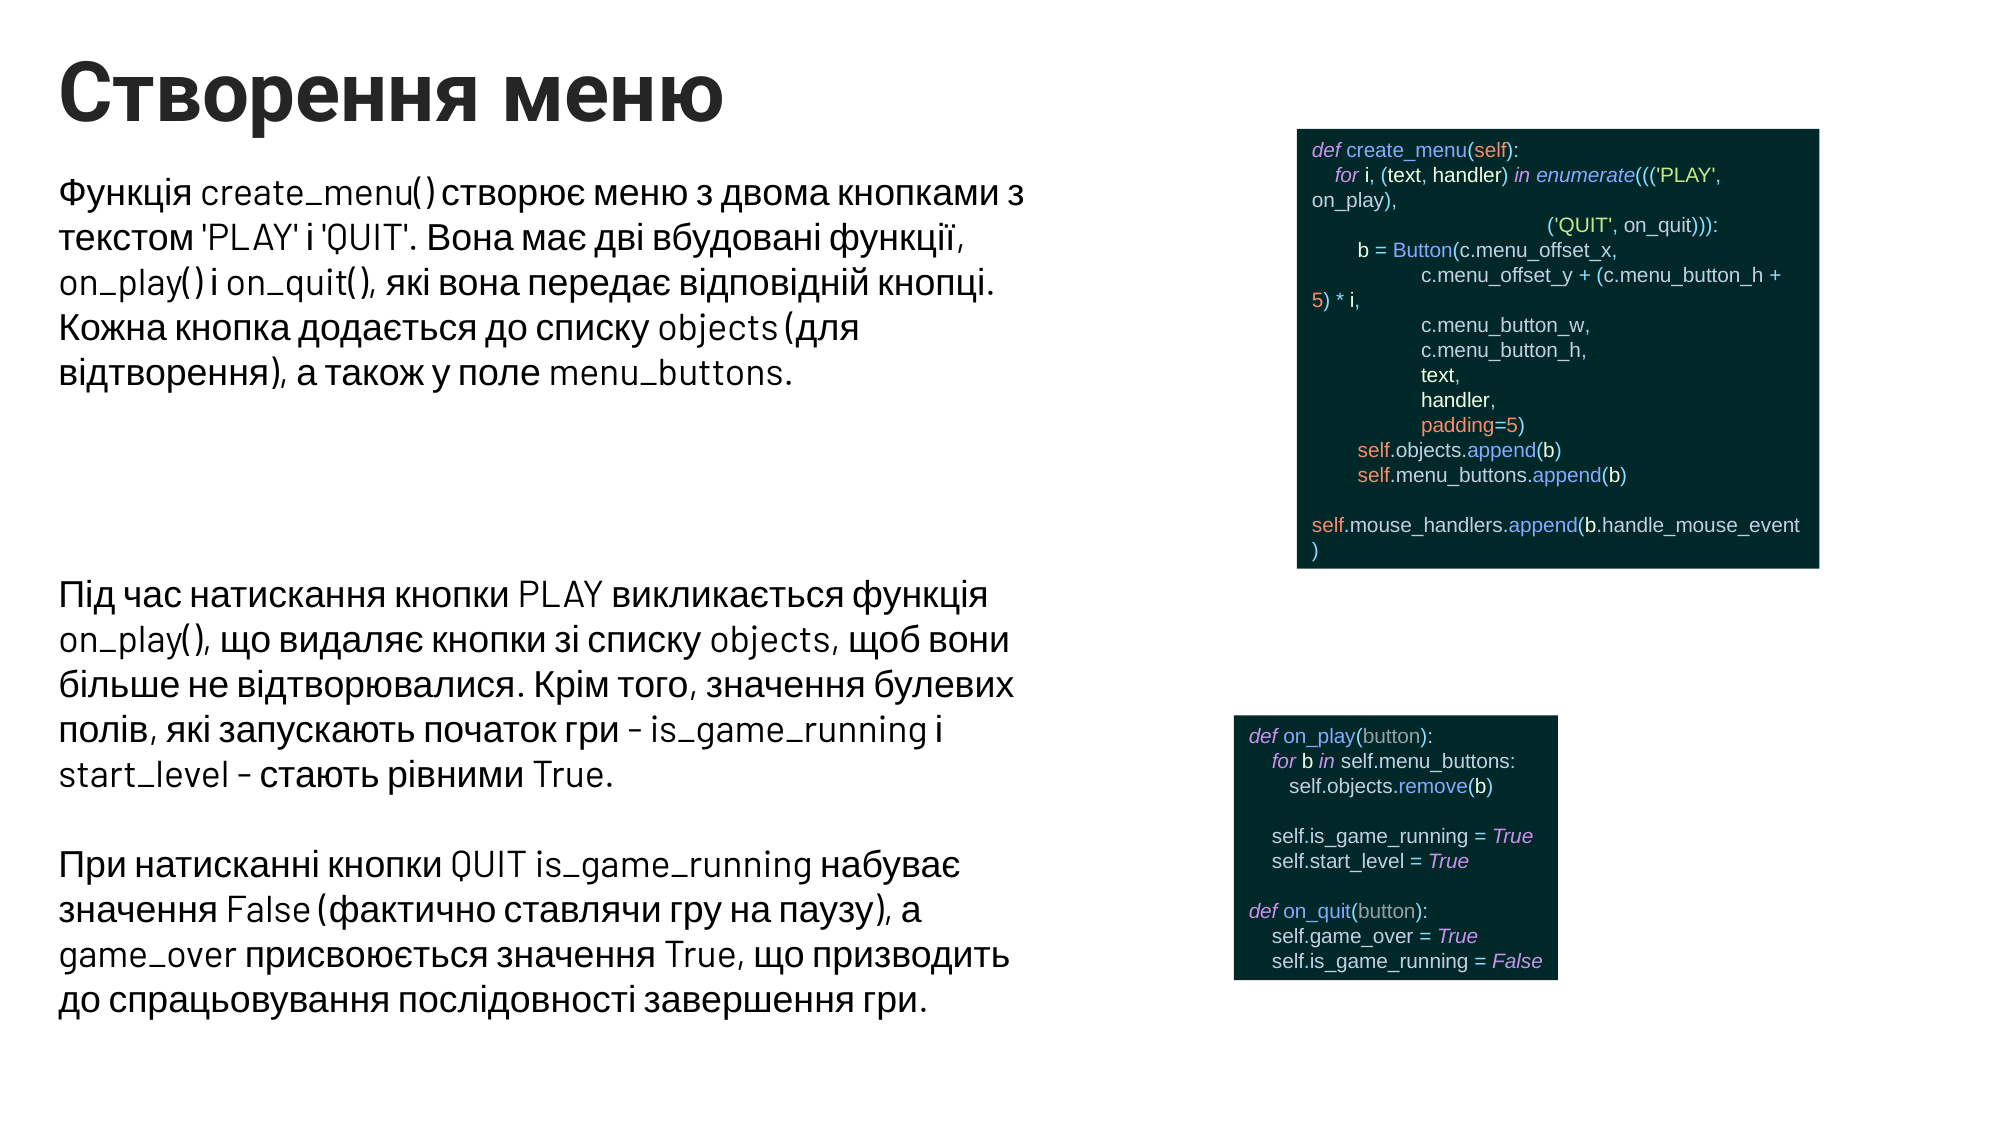

Створення меню

Функція create_menu() створює меню з двома кнопками з текстом 'PLAY' і 'QUIT'. Вона має дві вбудовані функції, on_play() і on_quit(), які вона передає відповідній кнопці. Кожна кнопка додається до списку objects (для відтворення), а також у поле menu_buttons.
def create_menu(self):
    for i, (text, handler) in enumerate((('PLAY', on_play),
                                         ('QUIT', on_quit))):
        b = Button(c.menu_offset_x,
                   c.menu_offset_y + (c.menu_button_h + 5) * i,
                   c.menu_button_w,
                   c.menu_button_h,
                   text,
                   handler,
                   padding=5)
        self.objects.append(b)
        self.menu_buttons.append(b)
        self.mouse_handlers.append(b.handle_mouse_event)
Під час натискання кнопки PLAY викликається функція on_play(), що видаляє кнопки зі списку objects, щоб вони більше не відтворювалися. Крім того, значення булевих полів, які запускають початок гри - is_game_running і start_level - стають рівними True.

При натисканні кнопки QUIT is_game_running набуває значення False (фактично ставлячи гру на паузу), а game_over присвоюється значення True, що призводить до спрацьовування послідовності завершення гри.
def on_play(button):
    for b in self.menu_buttons:
       self.objects.remove(b)
    self.is_game_running = True
    self.start_level = True
def on_quit(button):
    self.game_over = True
    self.is_game_running = False